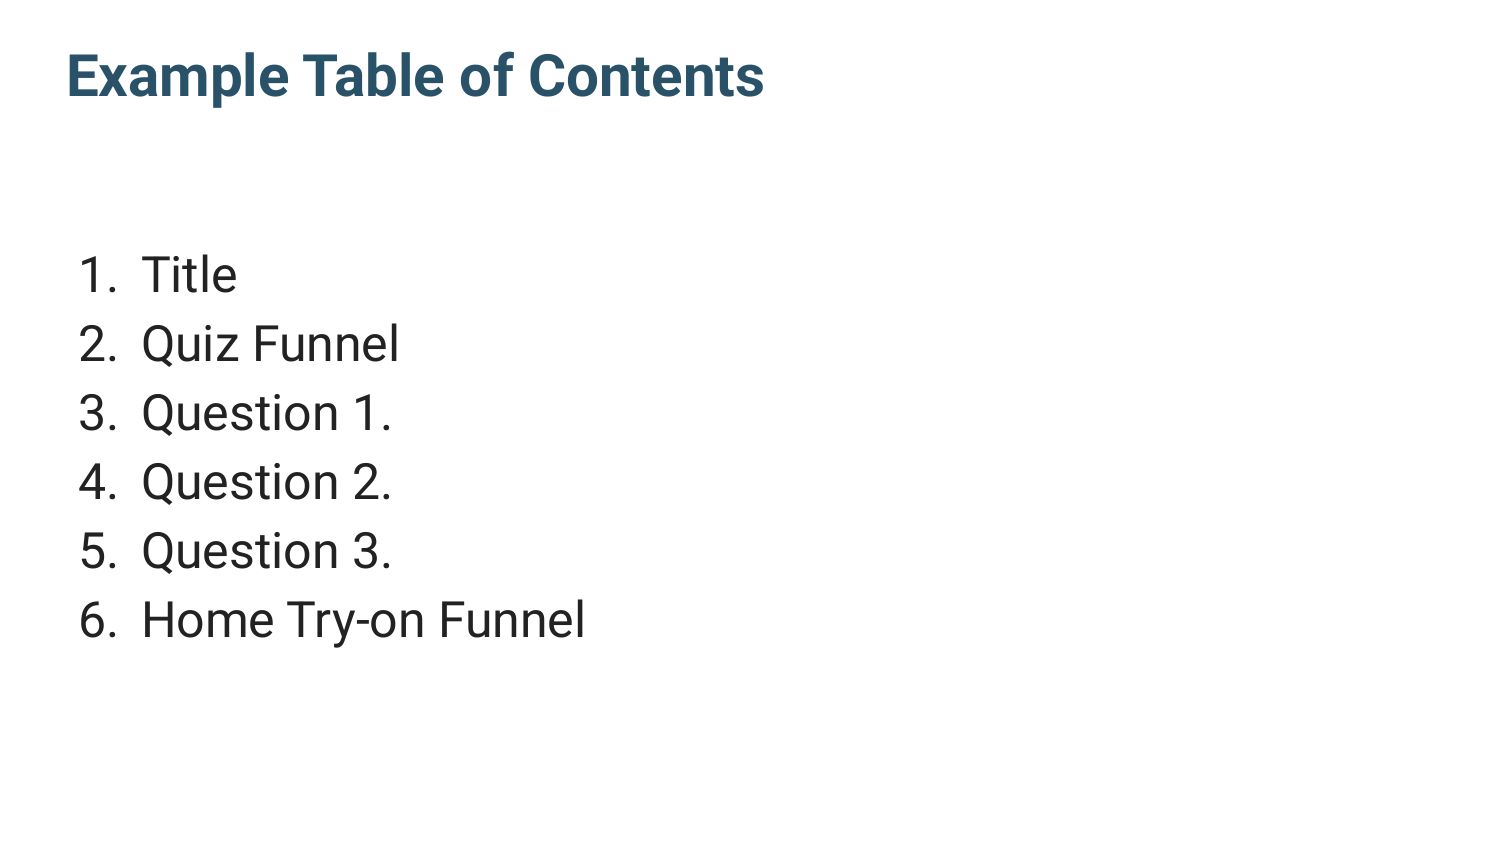

# Example Table of Contents
Title
Quiz Funnel
Question 1.
Question 2.
Question 3.
Home Try-on Funnel